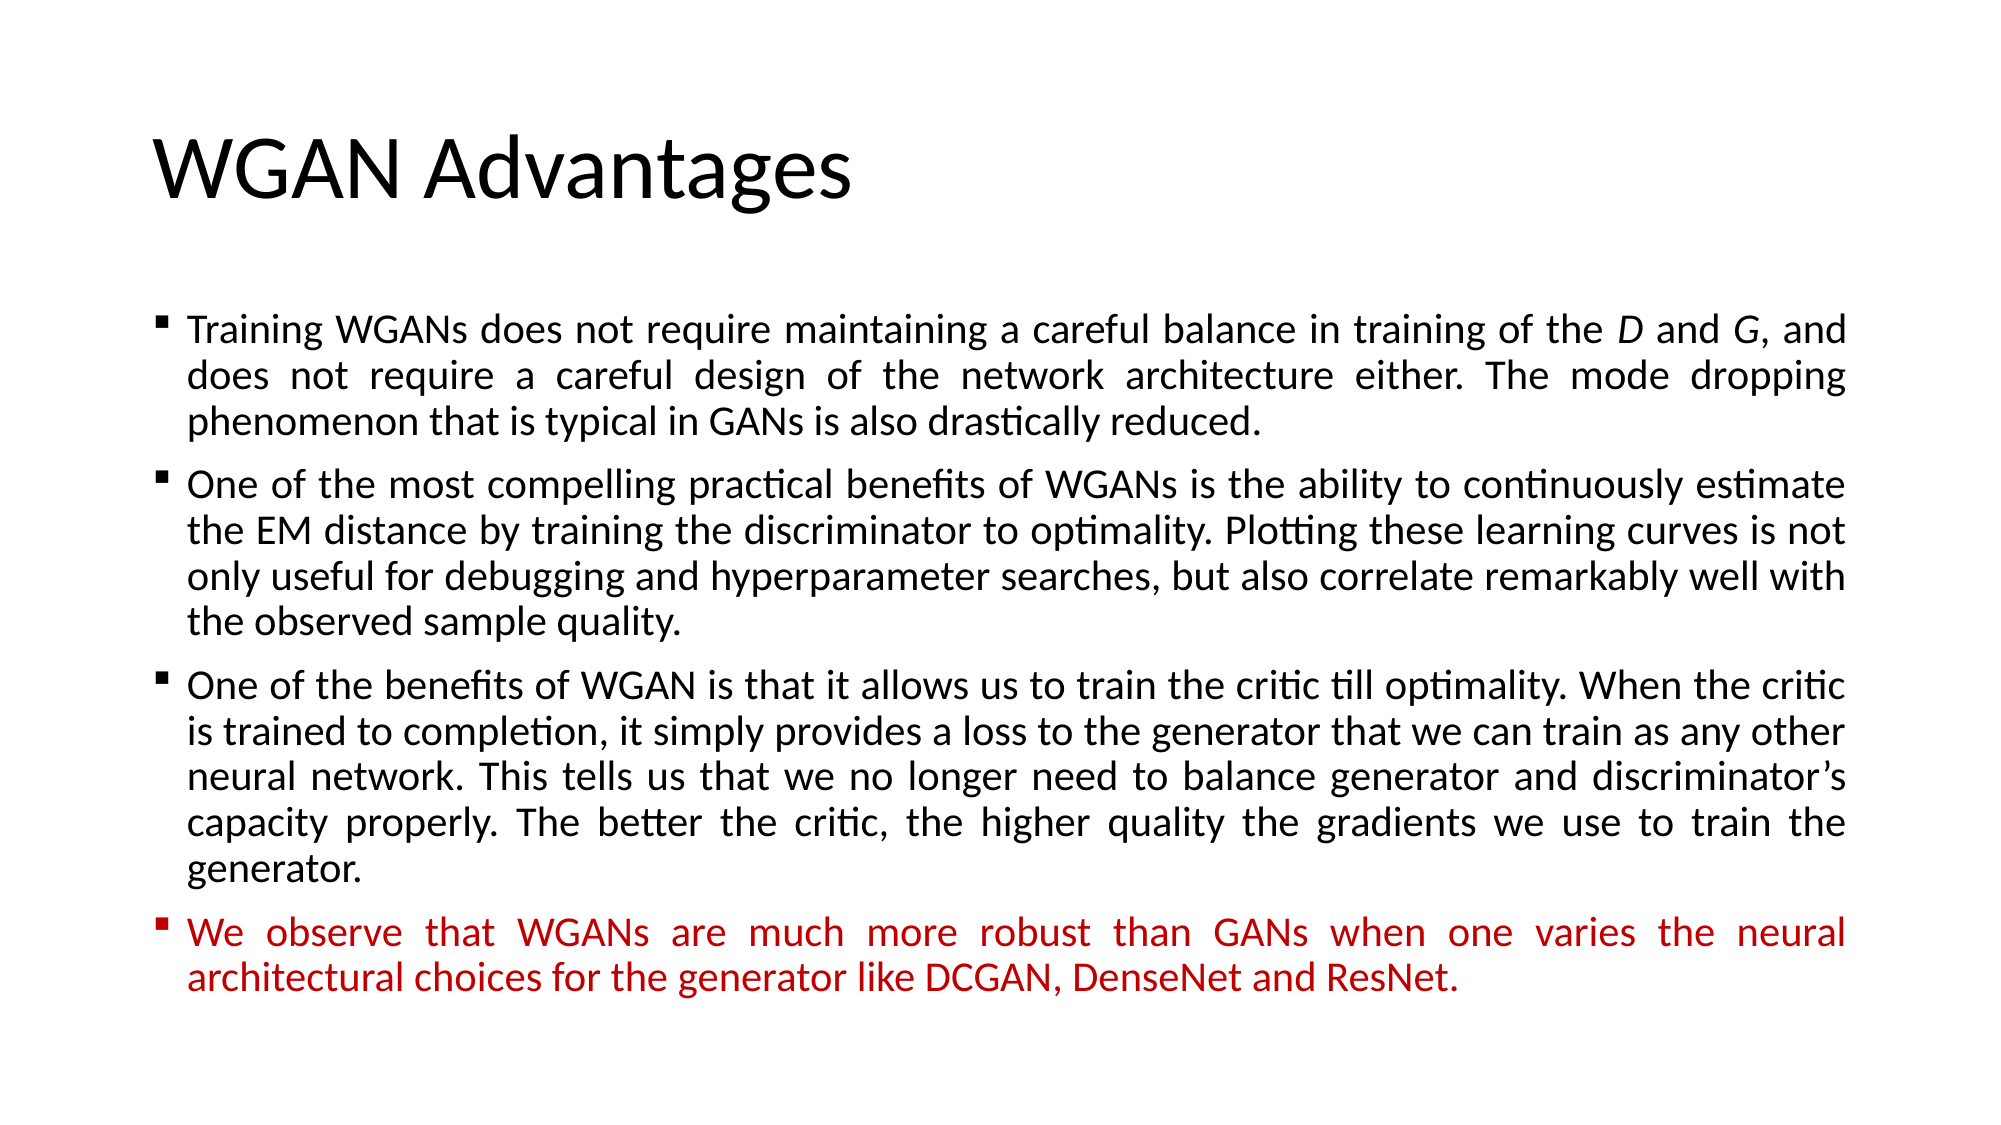

# WGAN Advantages
Training WGANs does not require maintaining a careful balance in training of the D and G, and does not require a careful design of the network architecture either. The mode dropping phenomenon that is typical in GANs is also drastically reduced.
One of the most compelling practical benefits of WGANs is the ability to continuously estimate the EM distance by training the discriminator to optimality. Plotting these learning curves is not only useful for debugging and hyperparameter searches, but also correlate remarkably well with the observed sample quality.
One of the benefits of WGAN is that it allows us to train the critic till optimality. When the critic is trained to completion, it simply provides a loss to the generator that we can train as any other neural network. This tells us that we no longer need to balance generator and discriminator’s capacity properly. The better the critic, the higher quality the gradients we use to train the generator.
We observe that WGANs are much more robust than GANs when one varies the neural architectural choices for the generator like DCGAN, DenseNet and ResNet.